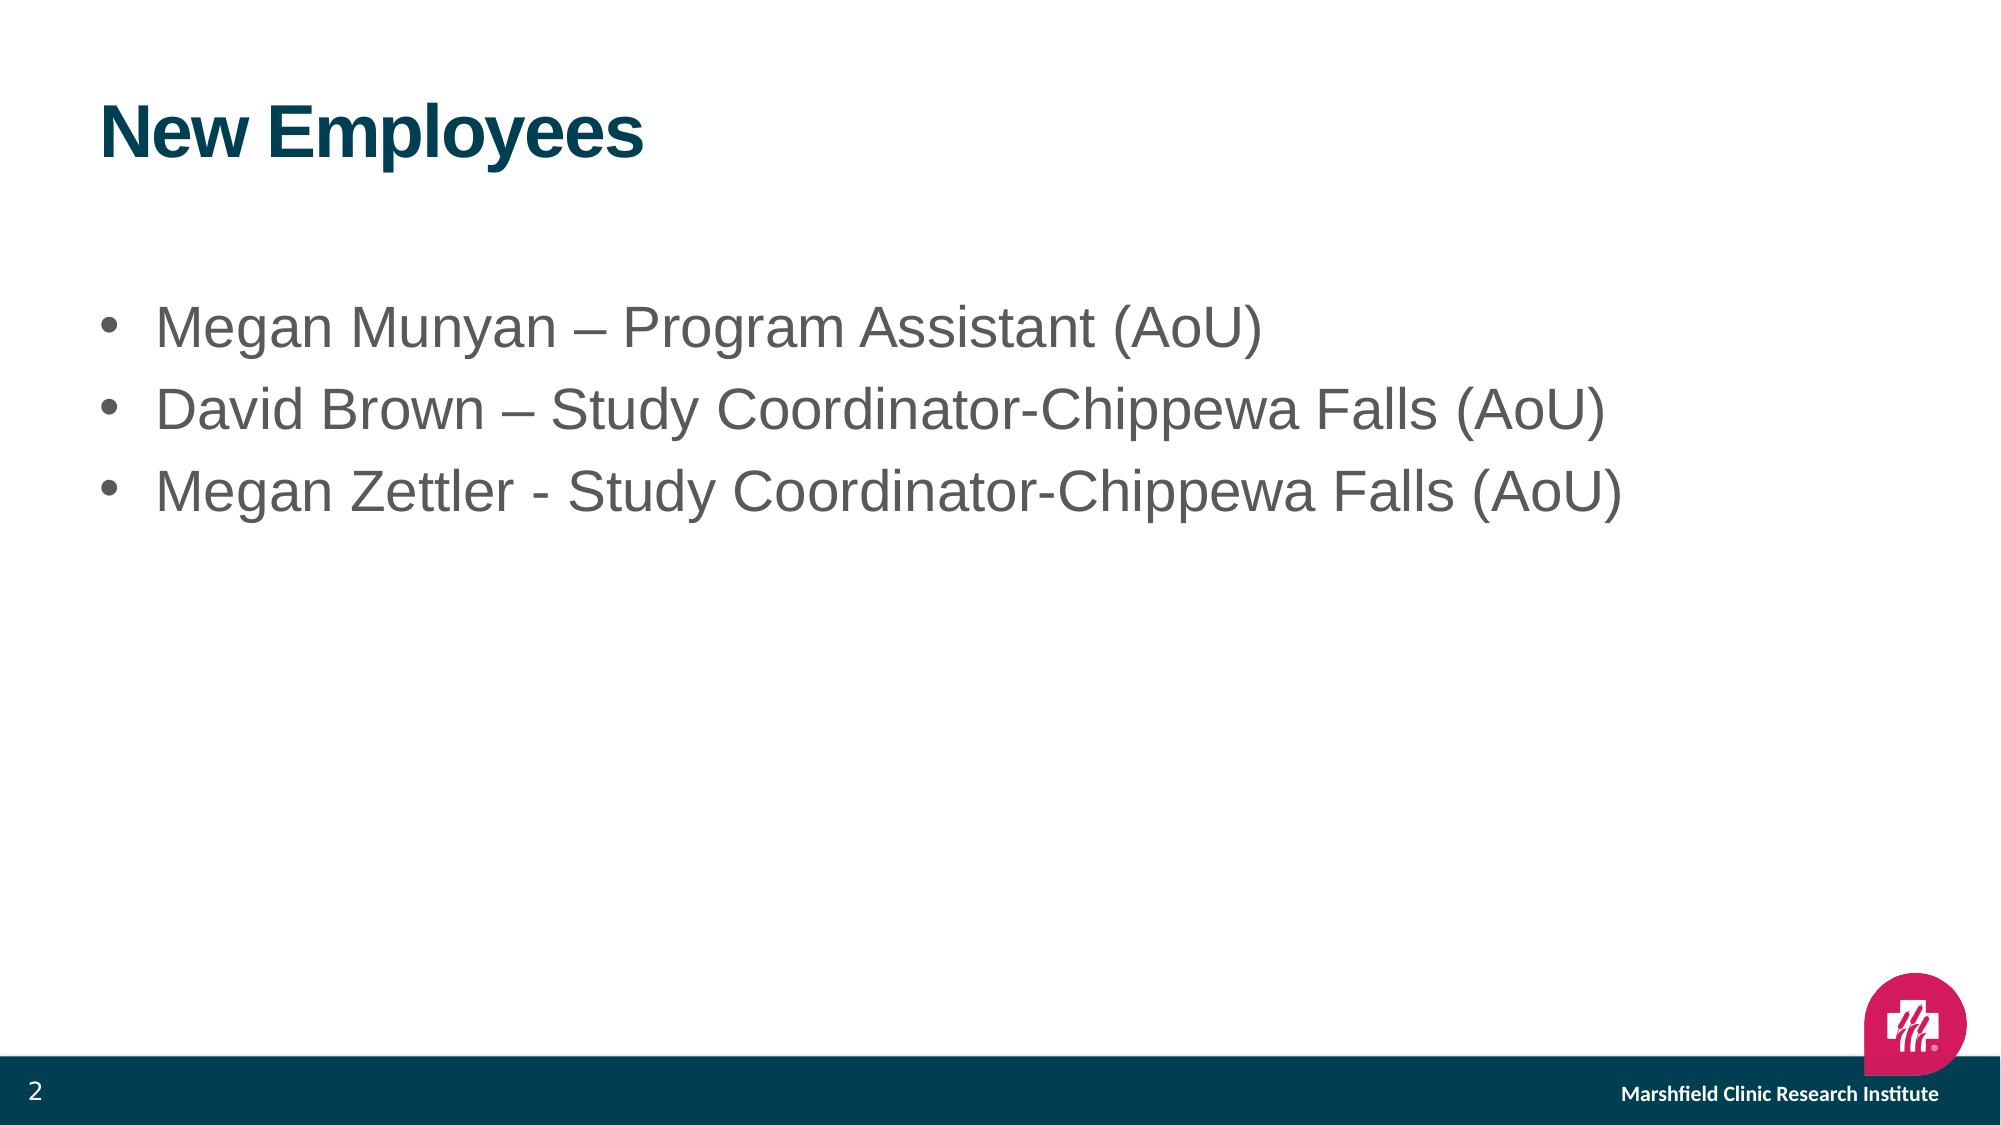

# New Employees
Megan Munyan – Program Assistant (AoU)
David Brown – Study Coordinator-Chippewa Falls (AoU)
Megan Zettler - Study Coordinator-Chippewa Falls (AoU)

2